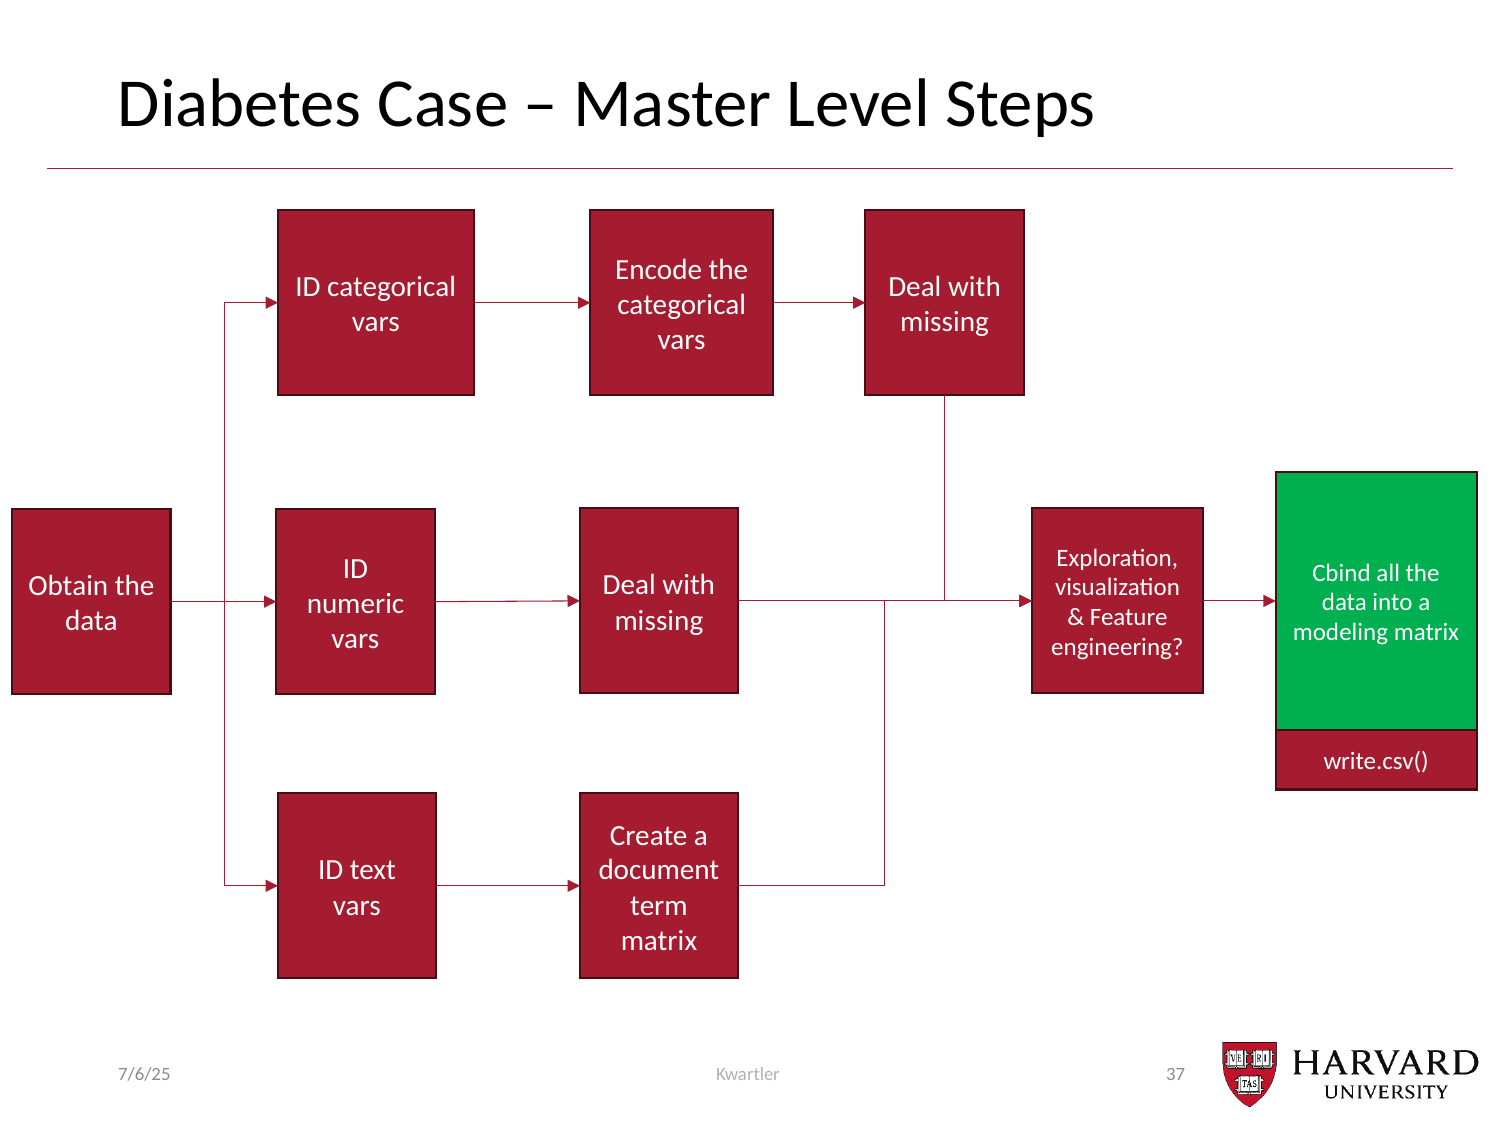

# Diabetes Case – Master Level Steps
Encode the categorical vars
ID categorical vars
Deal with missing
Cbind all the data into a modeling matrix
Deal with missing
Exploration, visualization & Feature engineering?
Obtain the data
ID numeric vars
write.csv()
ID text vars
Create a document term matrix
7/6/25
Kwartler
37